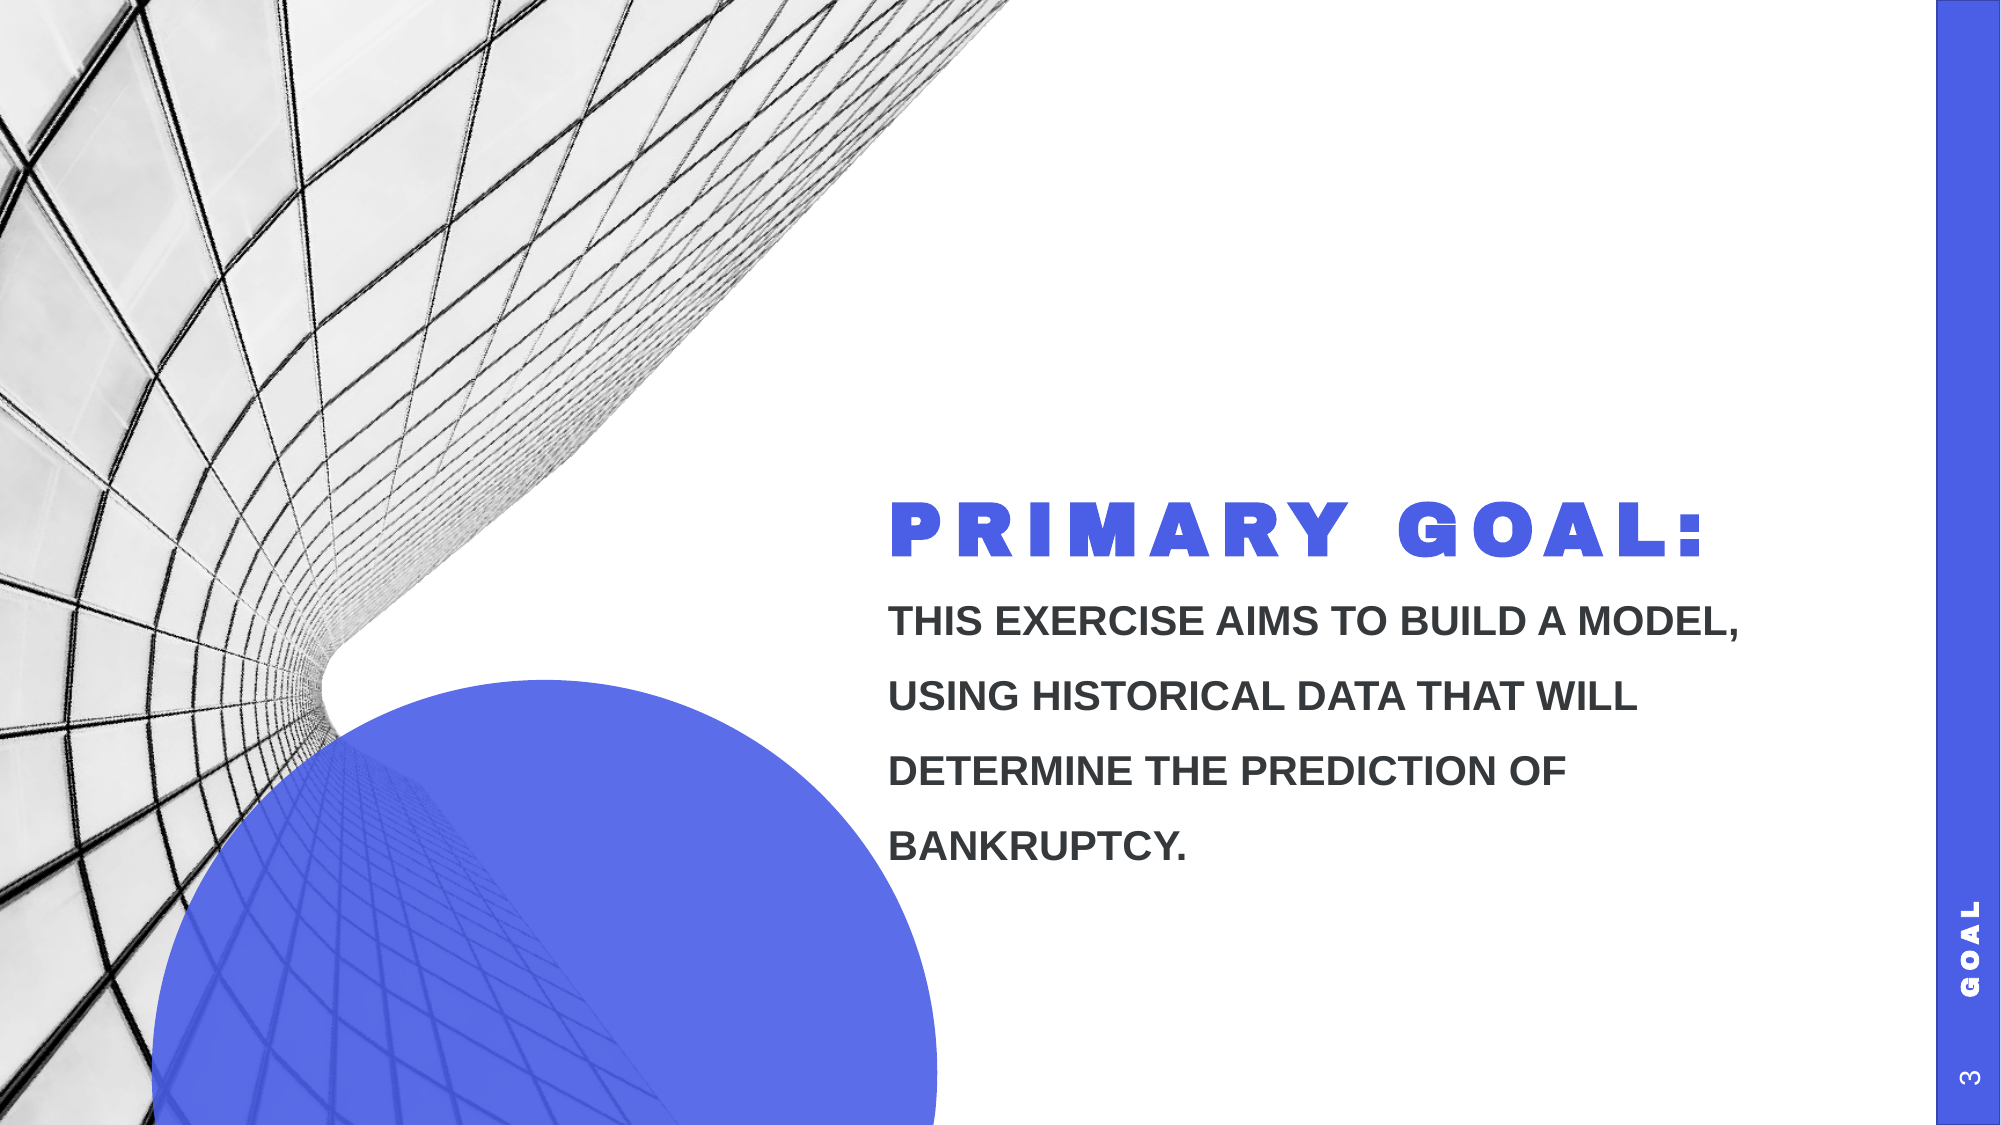

# PRIMARY GOAL:
Goal
This exercise aims to build a model, using historical data that will determine the prediction of bankruptcy.

3